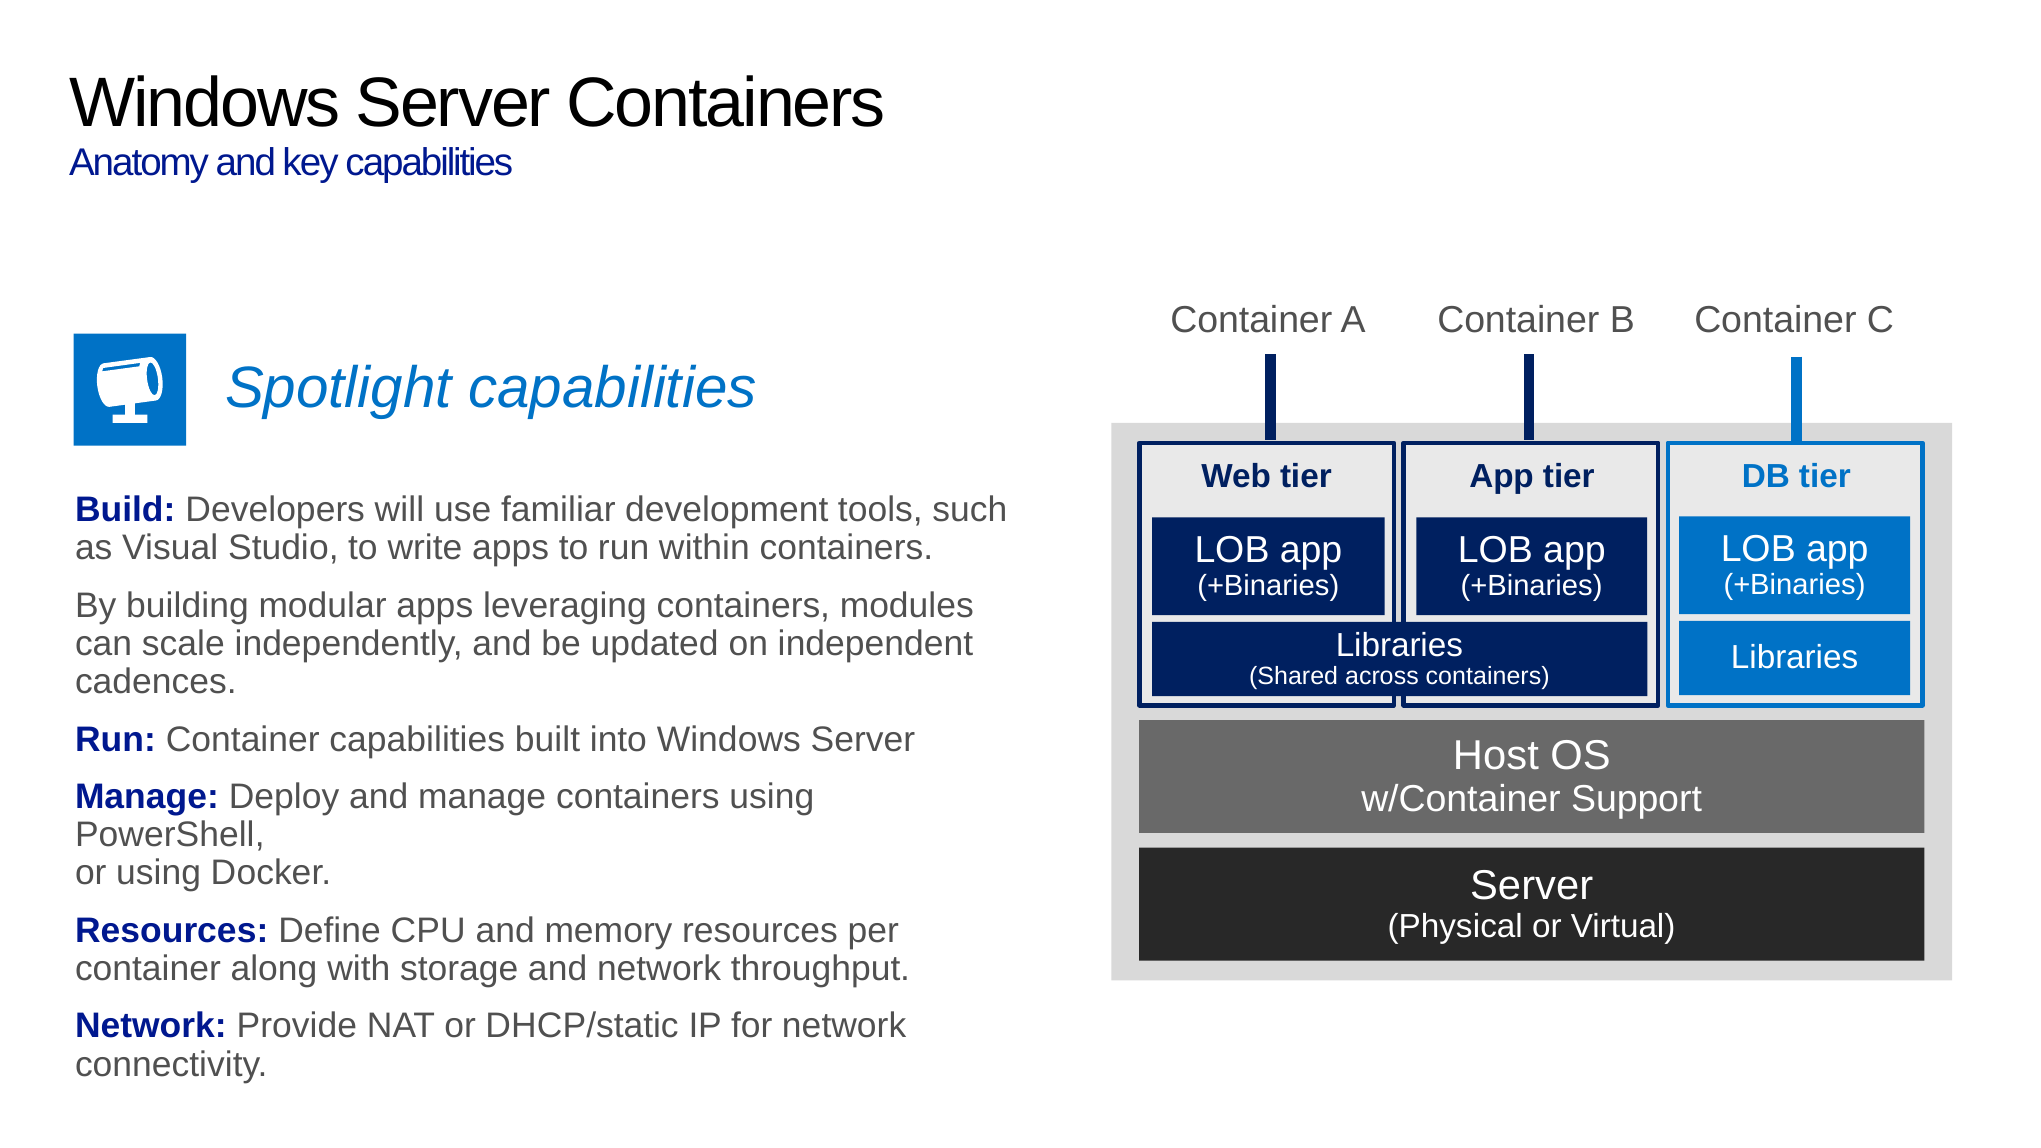

# Windows Server Containers Anatomy and key capabilities
Container A
Container B
Container C
Spotlight capabilities

App tier
DB tier
Web tier

Build: Developers will use familiar development tools, such as Visual Studio, to write apps to run within containers.
By building modular apps leveraging containers, modules can scale independently, and be updated on independent cadences.
Run: Container capabilities built into Windows Server
Manage: Deploy and manage containers using PowerShell,
or using Docker.
Resources: Define CPU and memory resources per container along with storage and network throughput.
Network: Provide NAT or DHCP/static IP for network connectivity.
LOB app
(+Binaries)
LOB app
(+Binaries)
LOB app
(+Binaries)
Libraries
Libraries
(Shared across containers)
Host OS
w/Container Support
Server
(Physical or Virtual)